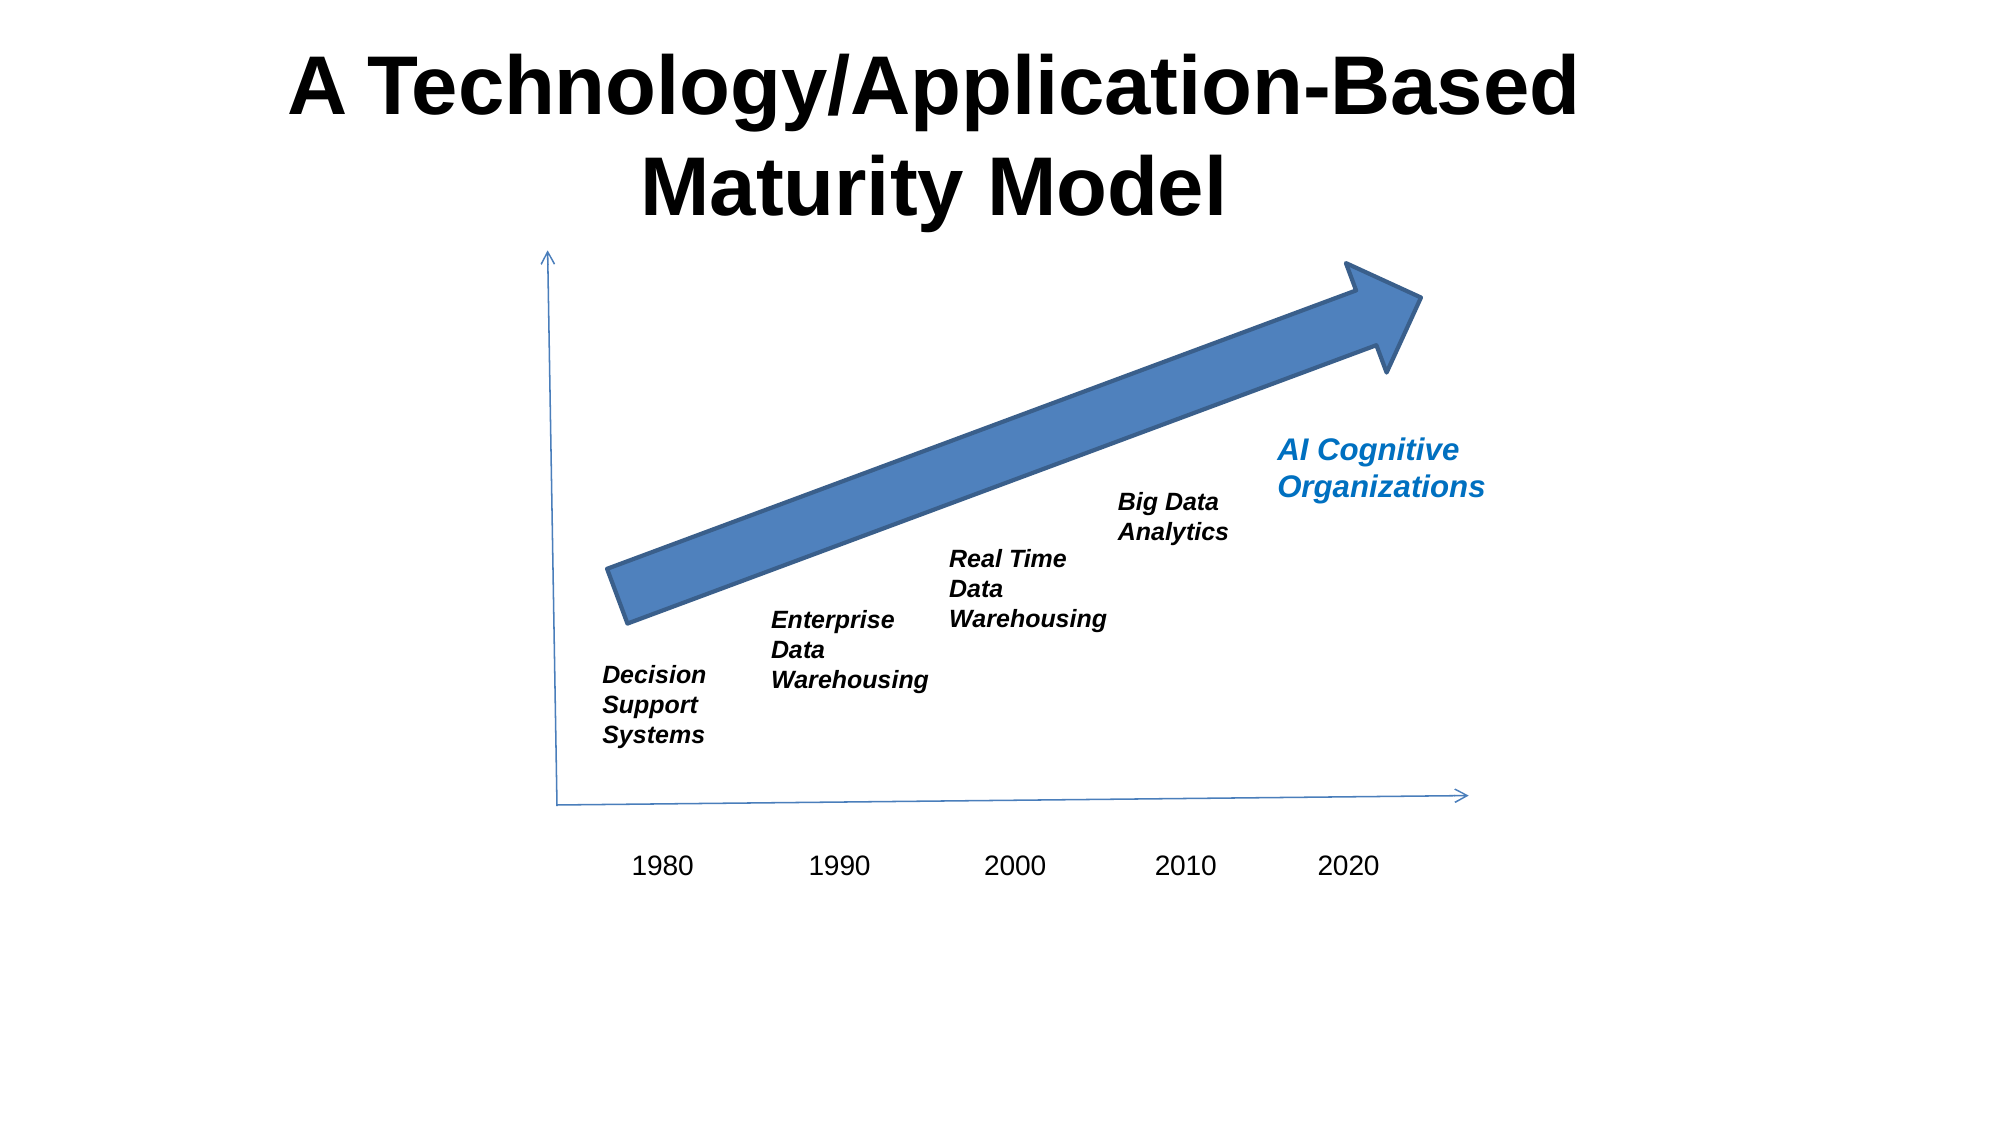

A Technology/Application-Based Maturity Model

AI Cognitive Organizations
Big Data Analytics
Real Time Data Warehousing
Enterprise
Data Warehousing
Decision Support Systems
1980
1990
2010
2020
2000